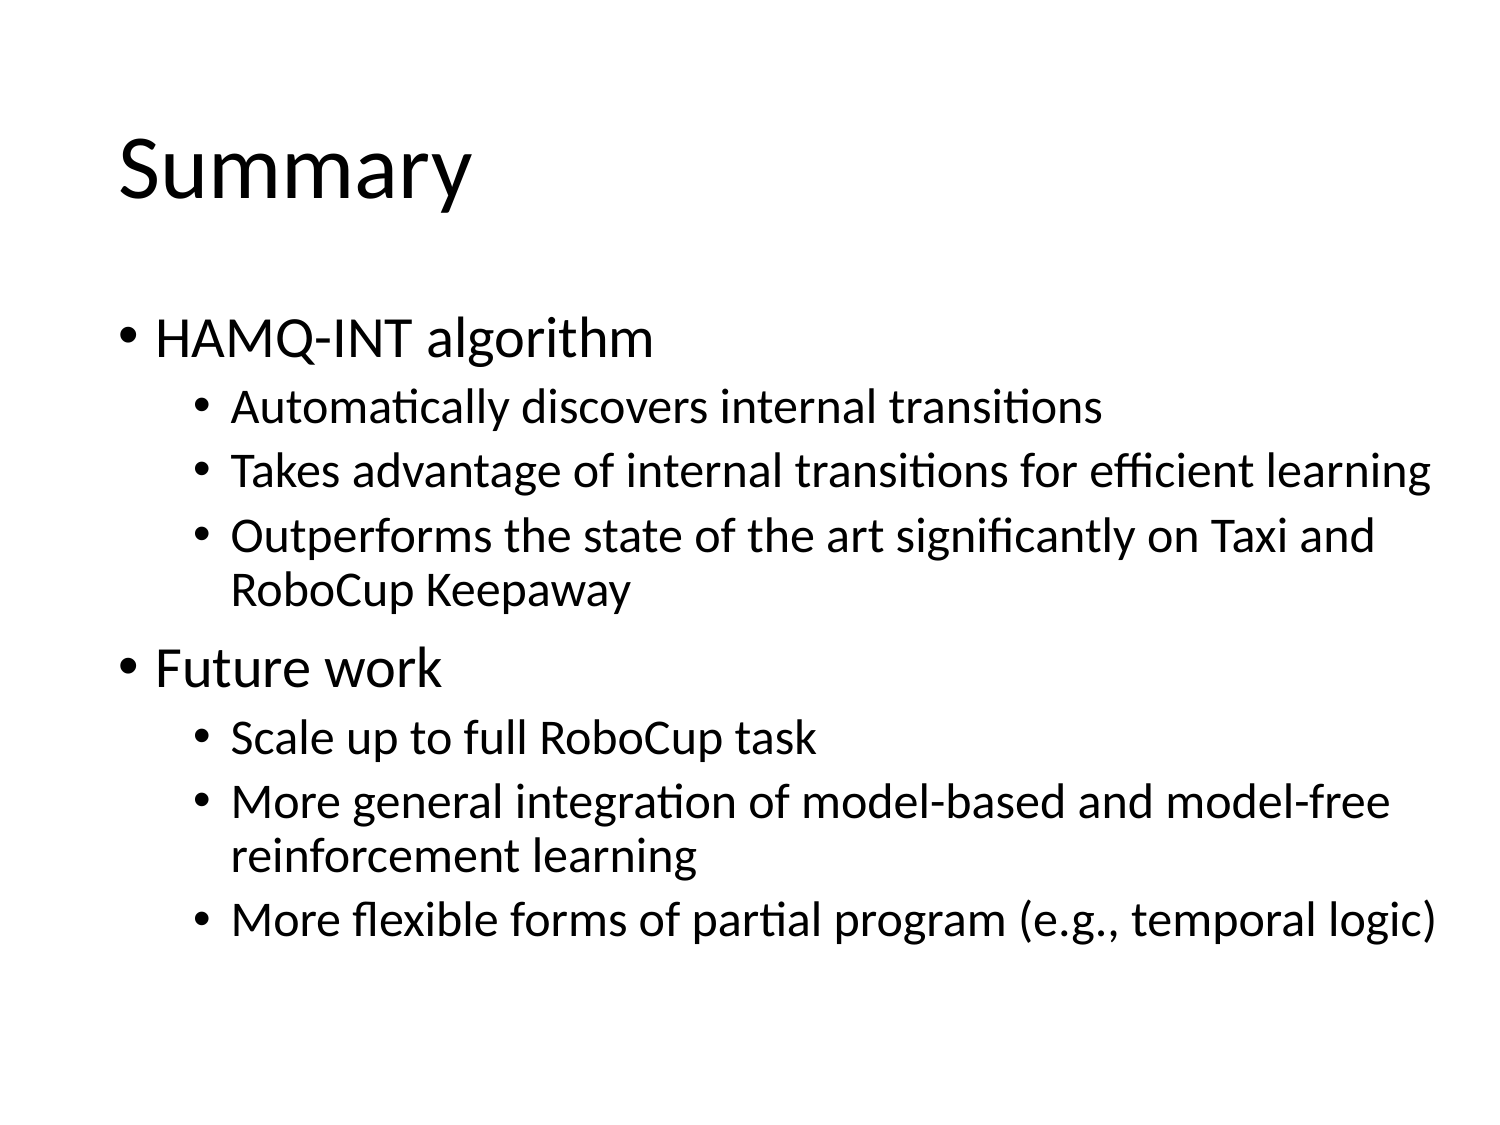

# Summary
HAMQ-INT algorithm
Automatically discovers internal transitions
Takes advantage of internal transitions for efficient learning
Outperforms the state of the art significantly on Taxi and RoboCup Keepaway
Future work
Scale up to full RoboCup task
More general integration of model-based and model-free reinforcement learning
More flexible forms of partial program (e.g., temporal logic)